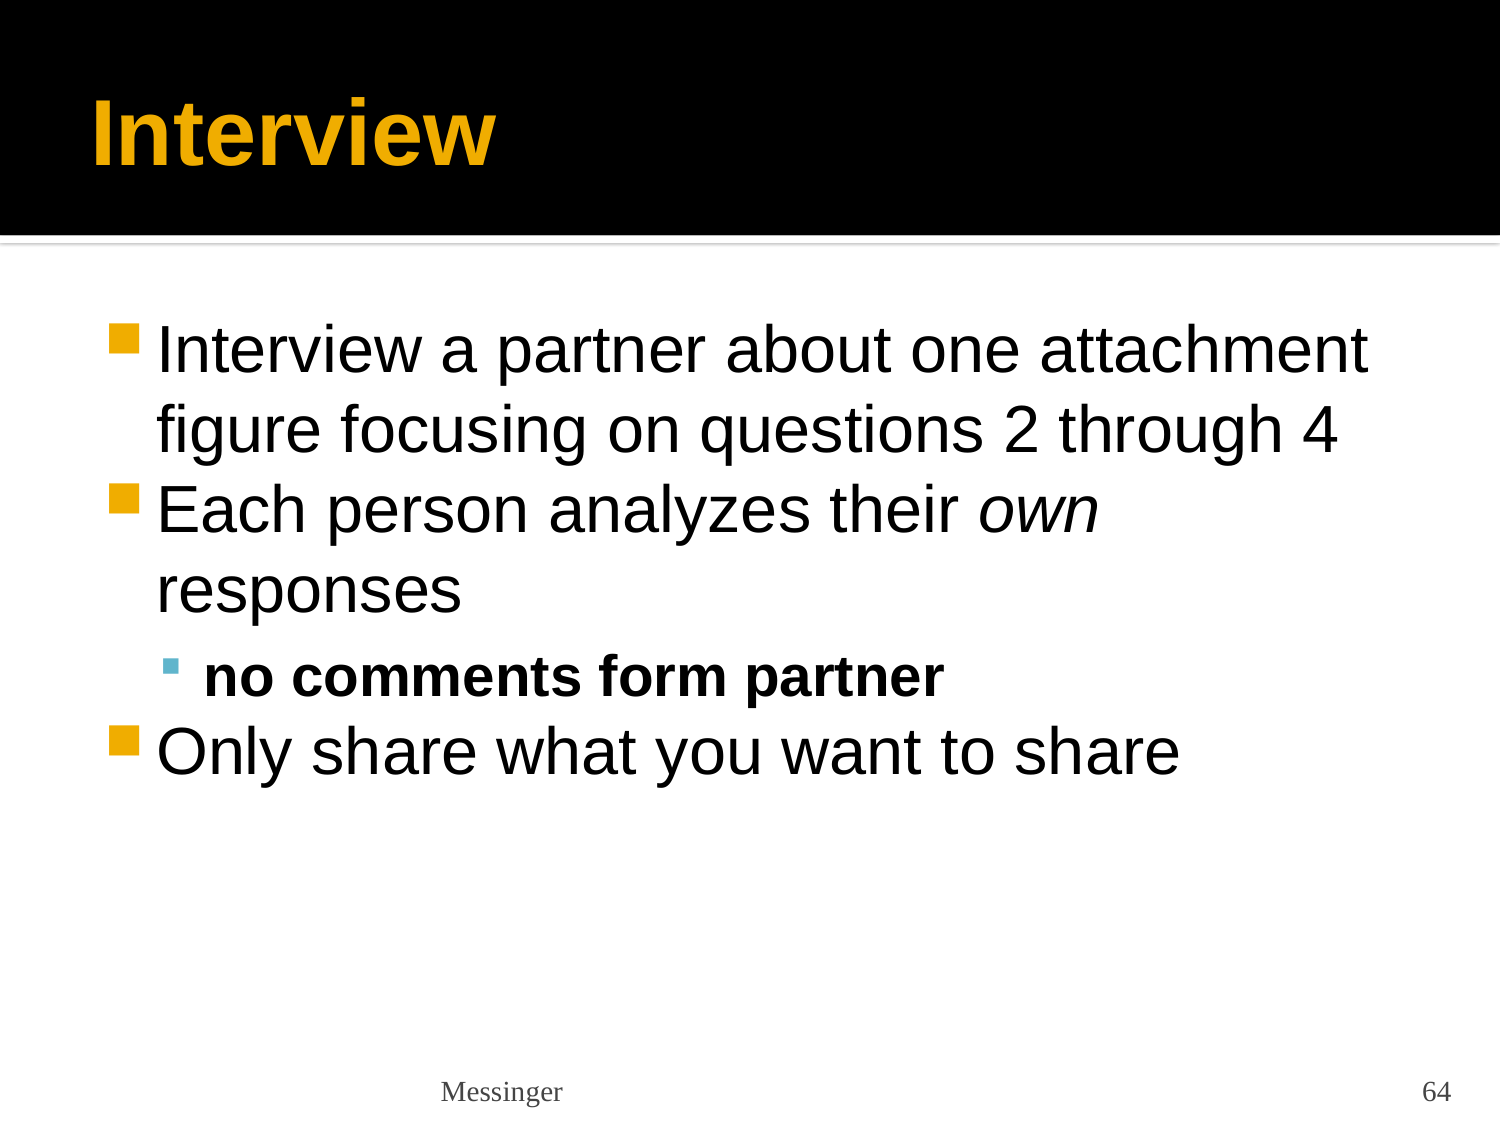

# Interview
Interview a partner about one attachment figure focusing on questions 2 through 4
Each person analyzes their own responses
no comments form partner
Only share what you want to share
Messinger
64